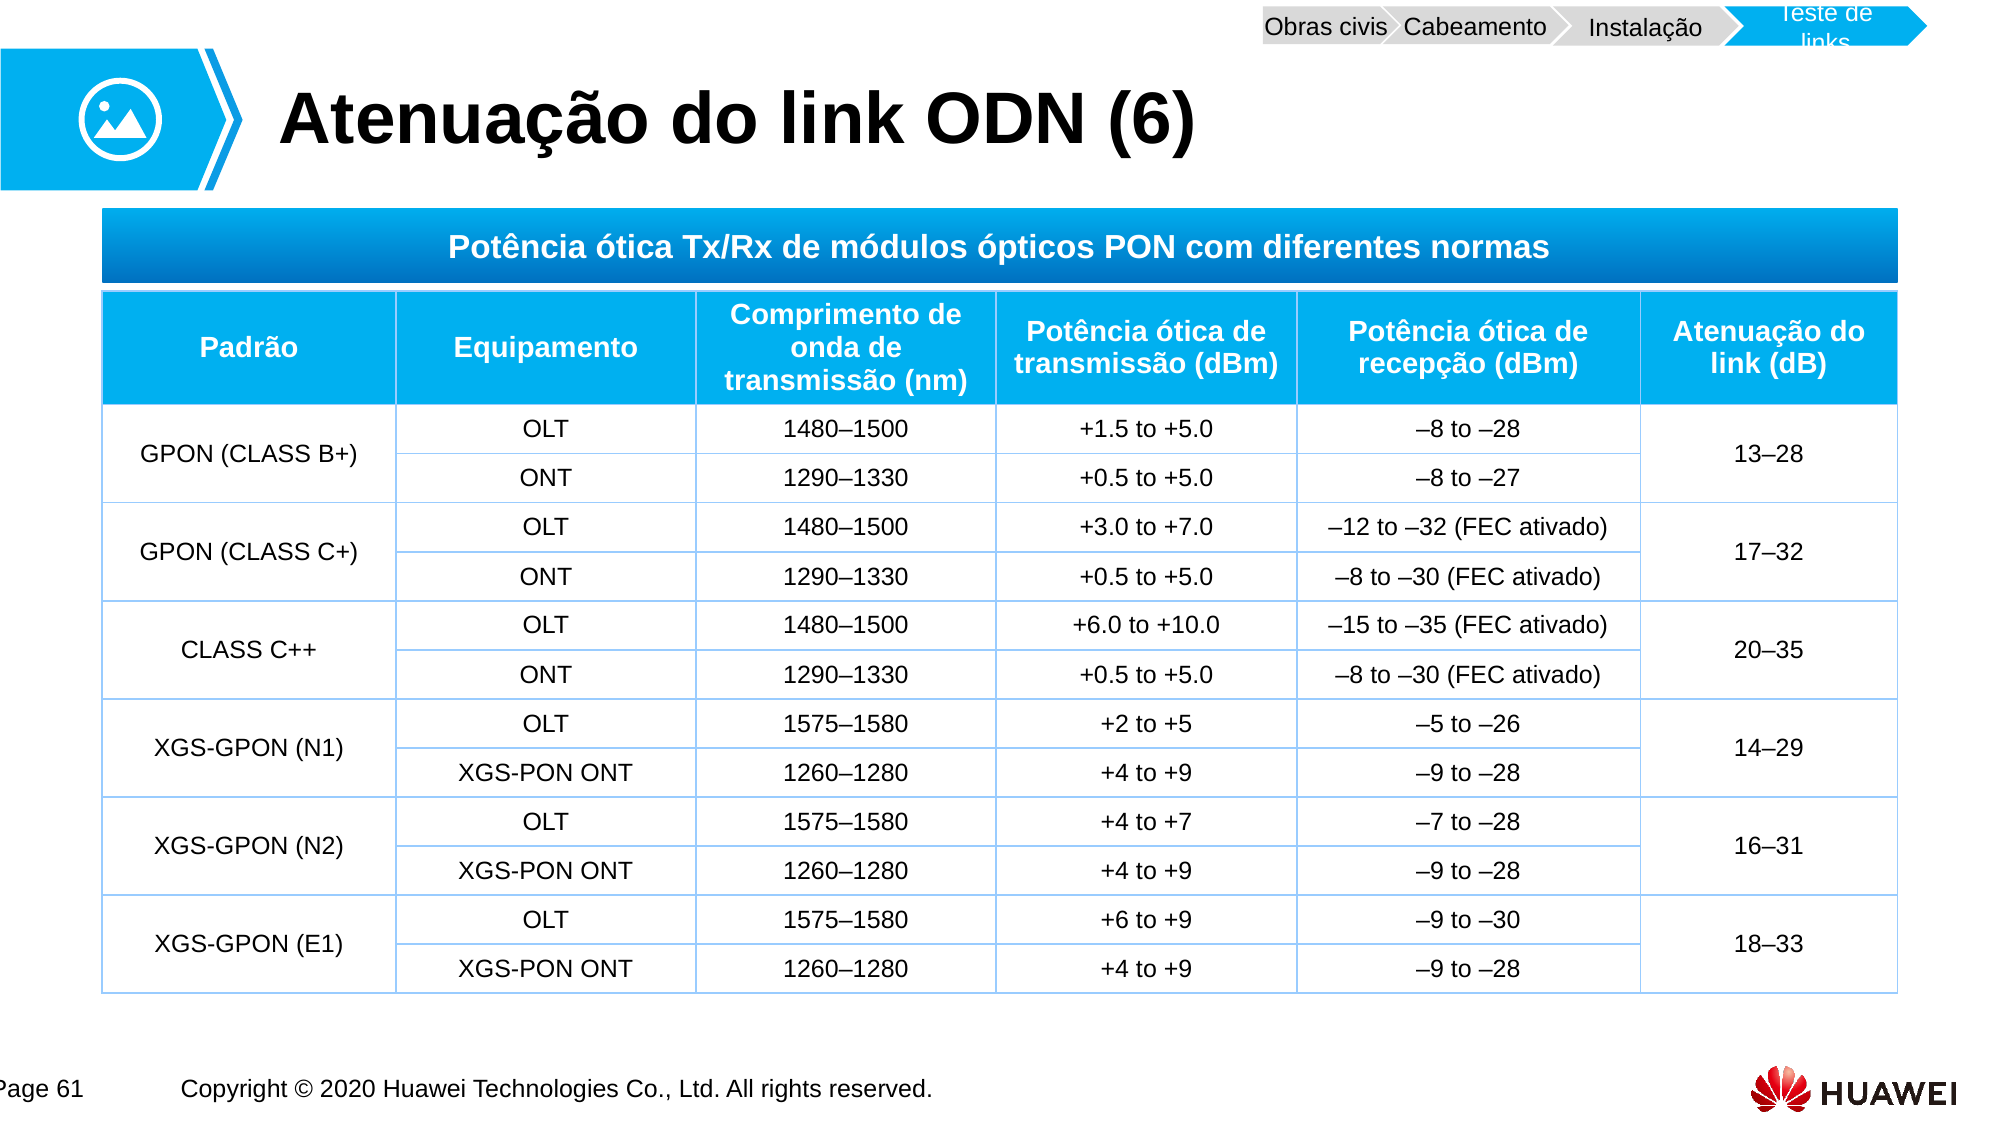

Obras civis
Cabeamento
Instalação
Teste de links
# Atenuação do link ODN (6)
Potência ótica Tx/Rx de módulos ópticos PON com diferentes normas
| Padrão | Equipamento | Comprimento de onda de transmissão (nm) | Potência ótica de transmissão (dBm) | Potência ótica de recepção (dBm) | Atenuação do link (dB) |
| --- | --- | --- | --- | --- | --- |
| GPON (CLASS B+) | OLT | 1480–1500 | +1.5 to +5.0 | –8 to –28 | 13–28 |
|  | ONT | 1290–1330 | +0.5 to +5.0 | –8 to –27 |  |
| GPON (CLASS C+) | OLT | 1480–1500 | +3.0 to +7.0 | –12 to –32 (FEC ativado) | 17–32 |
|  | ONT | 1290–1330 | +0.5 to +5.0 | –8 to –30 (FEC ativado) |  |
| CLASS C++ | OLT | 1480–1500 | +6.0 to +10.0 | –15 to –35 (FEC ativado) | 20–35 |
|  | ONT | 1290–1330 | +0.5 to +5.0 | –8 to –30 (FEC ativado) |  |
| XGS-GPON (N1) | OLT | 1575–1580 | +2 to +5 | –5 to –26 | 14–29 |
|  | XGS-PON ONT | 1260–1280 | +4 to +9 | –9 to –28 |  |
| XGS-GPON (N2) | OLT | 1575–1580 | +4 to +7 | –7 to –28 | 16–31 |
|  | XGS-PON ONT | 1260–1280 | +4 to +9 | –9 to –28 |  |
| XGS-GPON (E1) | OLT | 1575–1580 | +6 to +9 | –9 to –30 | 18–33 |
|  | XGS-PON ONT | 1260–1280 | +4 to +9 | –9 to –28 |  |